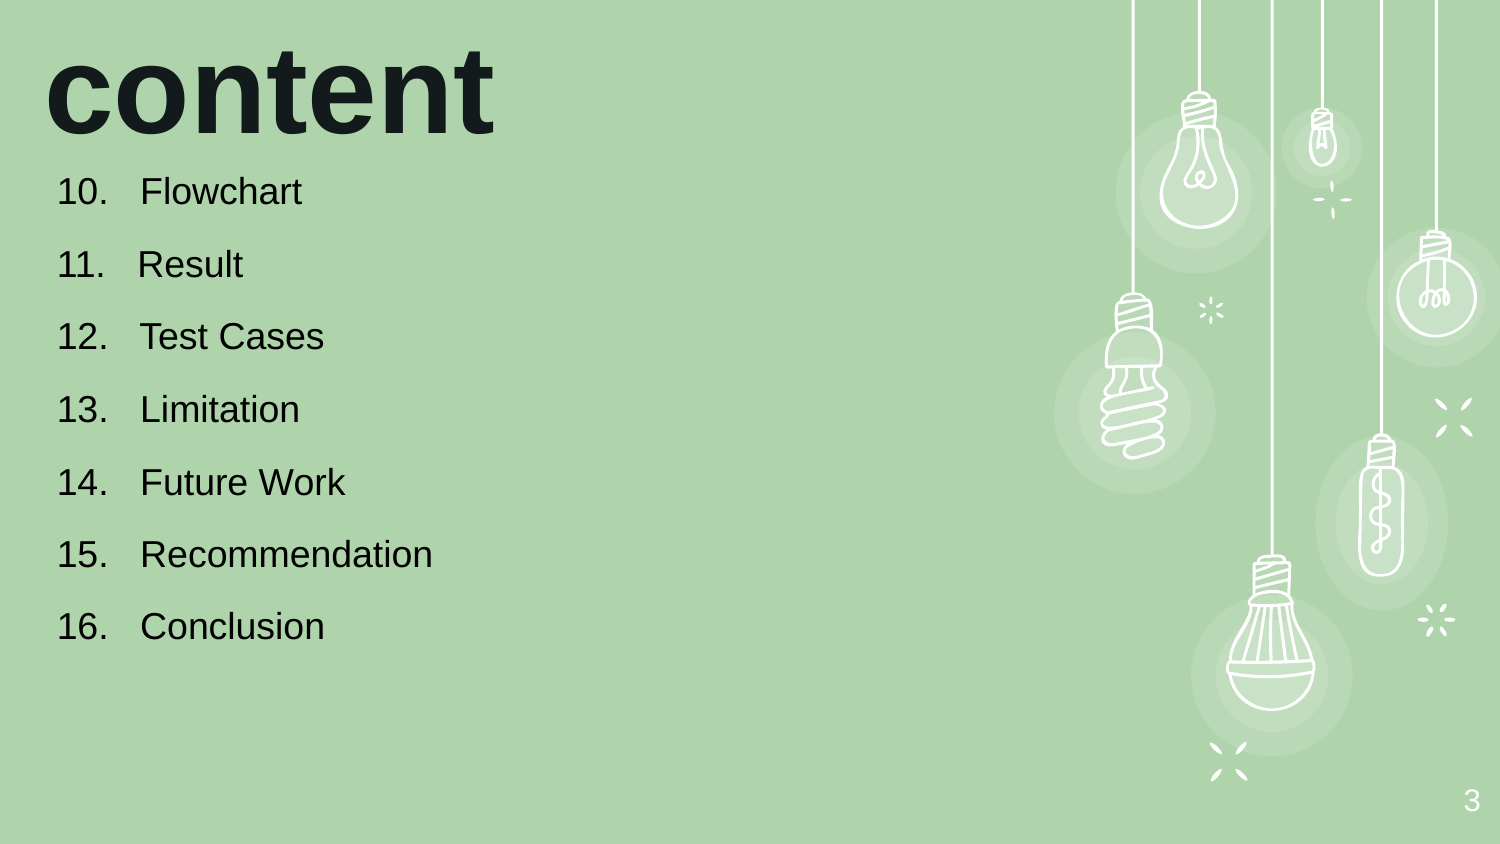

Table of content
10.   Flowchart
11.   Result
12.   Test Cases
13.   Limitation
14.   Future Work
15.   Recommendation
16.   Conclusion

3